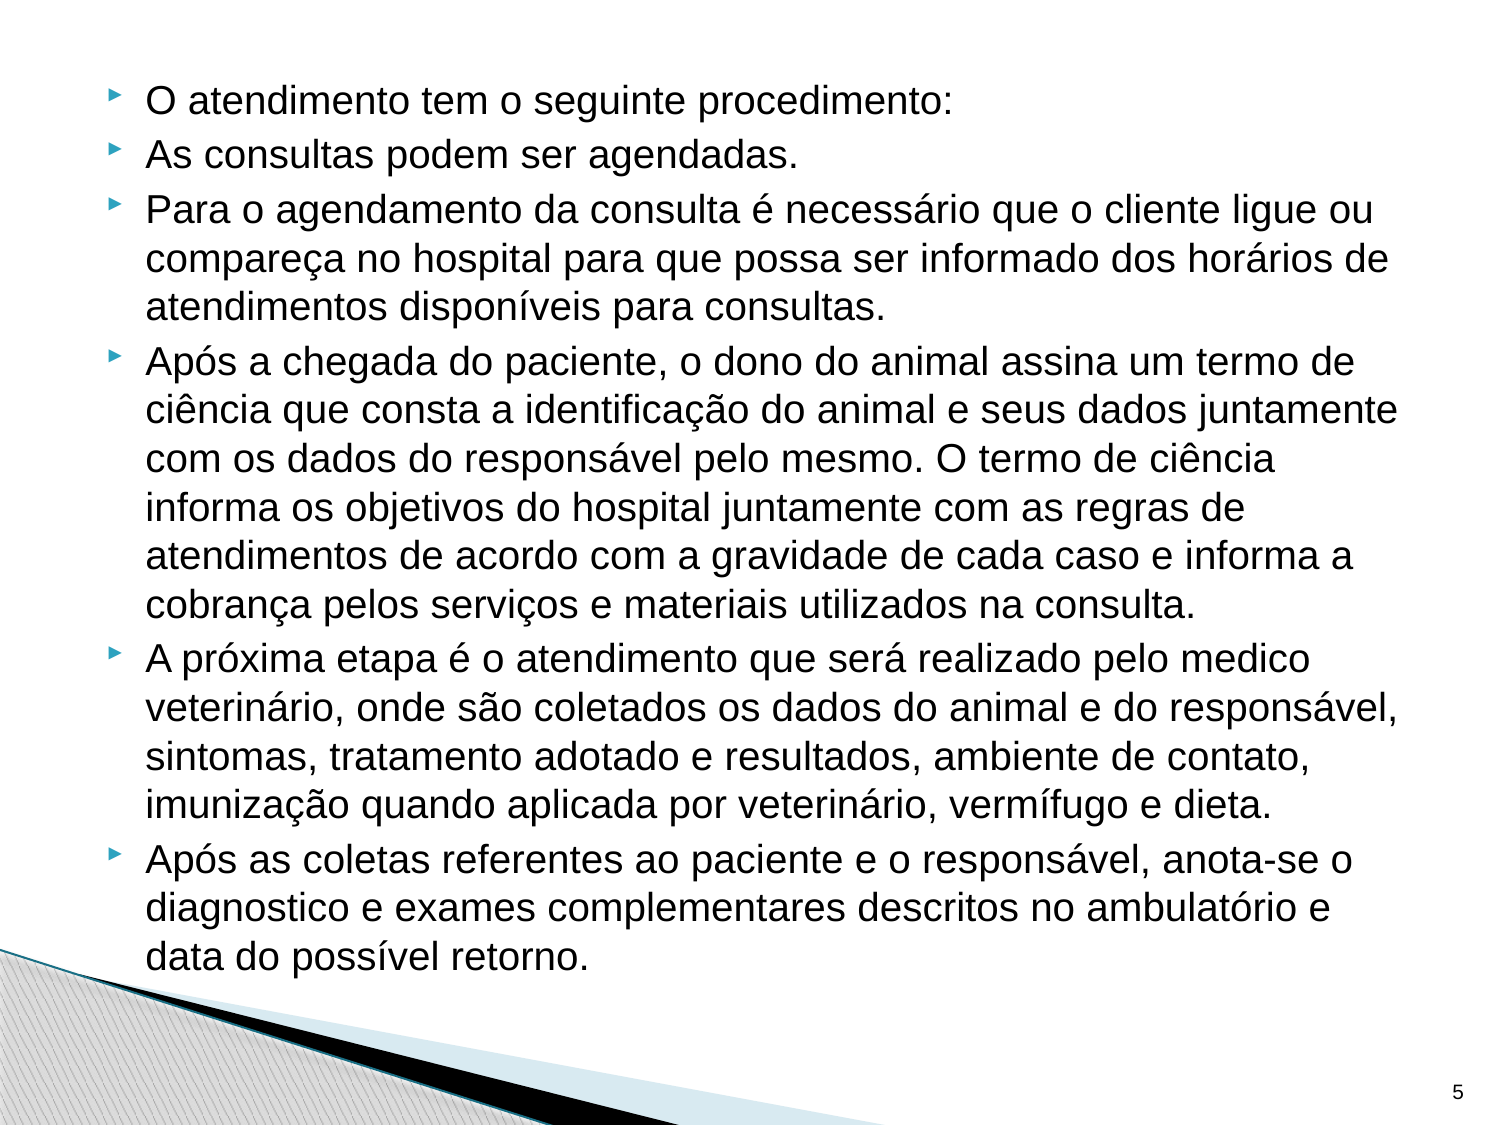

O atendimento tem o seguinte procedimento:
As consultas podem ser agendadas.
Para o agendamento da consulta é necessário que o cliente ligue ou compareça no hospital para que possa ser informado dos horários de atendimentos disponíveis para consultas.
Após a chegada do paciente, o dono do animal assina um termo de ciência que consta a identificação do animal e seus dados juntamente com os dados do responsável pelo mesmo. O termo de ciência informa os objetivos do hospital juntamente com as regras de atendimentos de acordo com a gravidade de cada caso e informa a cobrança pelos serviços e materiais utilizados na consulta.
A próxima etapa é o atendimento que será realizado pelo medico veterinário, onde são coletados os dados do animal e do responsável, sintomas, tratamento adotado e resultados, ambiente de contato, imunização quando aplicada por veterinário, vermífugo e dieta.
Após as coletas referentes ao paciente e o responsável, anota-se o diagnostico e exames complementares descritos no ambulatório e data do possível retorno.

5